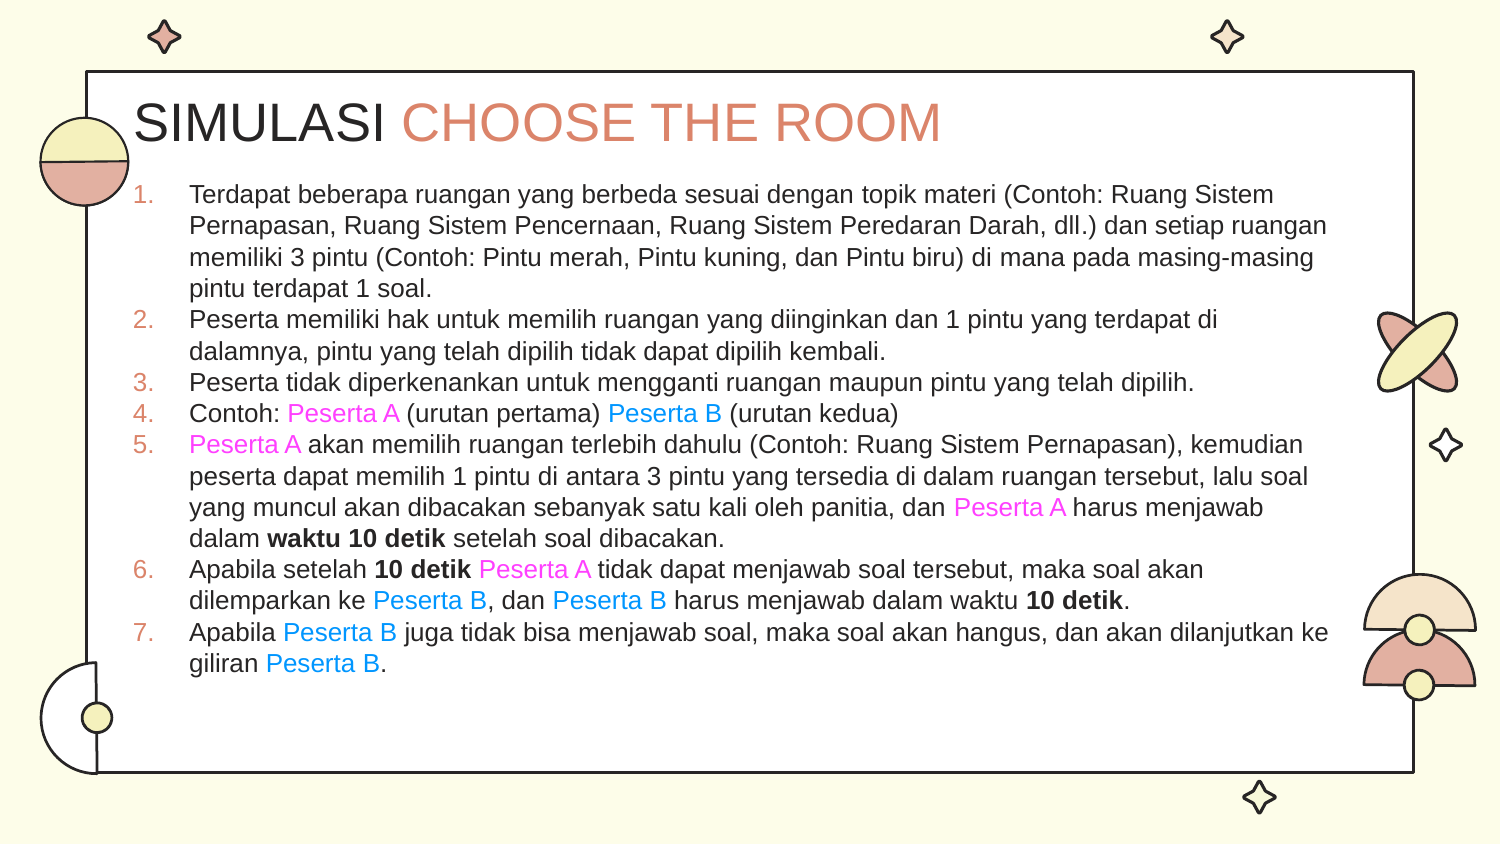

# SIMULASI CHOOSE THE ROOM

Terdapat beberapa ruangan yang berbeda sesuai dengan topik materi (Contoh: Ruang Sistem Pernapasan, Ruang Sistem Pencernaan, Ruang Sistem Peredaran Darah, dll.) dan setiap ruangan memiliki 3 pintu (Contoh: Pintu merah, Pintu kuning, dan Pintu biru) di mana pada masing-masing pintu terdapat 1 soal.
Peserta memiliki hak untuk memilih ruangan yang diinginkan dan 1 pintu yang terdapat di dalamnya, pintu yang telah dipilih tidak dapat dipilih kembali.
Peserta tidak diperkenankan untuk mengganti ruangan maupun pintu yang telah dipilih.
Contoh: Peserta A (urutan pertama) Peserta B (urutan kedua)
Peserta A akan memilih ruangan terlebih dahulu (Contoh: Ruang Sistem Pernapasan), kemudian peserta dapat memilih 1 pintu di antara 3 pintu yang tersedia di dalam ruangan tersebut, lalu soal yang muncul akan dibacakan sebanyak satu kali oleh panitia, dan Peserta A harus menjawab dalam waktu 10 detik setelah soal dibacakan.
Apabila setelah 10 detik Peserta A tidak dapat menjawab soal tersebut, maka soal akan dilemparkan ke Peserta B, dan Peserta B harus menjawab dalam waktu 10 detik.
Apabila Peserta B juga tidak bisa menjawab soal, maka soal akan hangus, dan akan dilanjutkan ke giliran Peserta B.